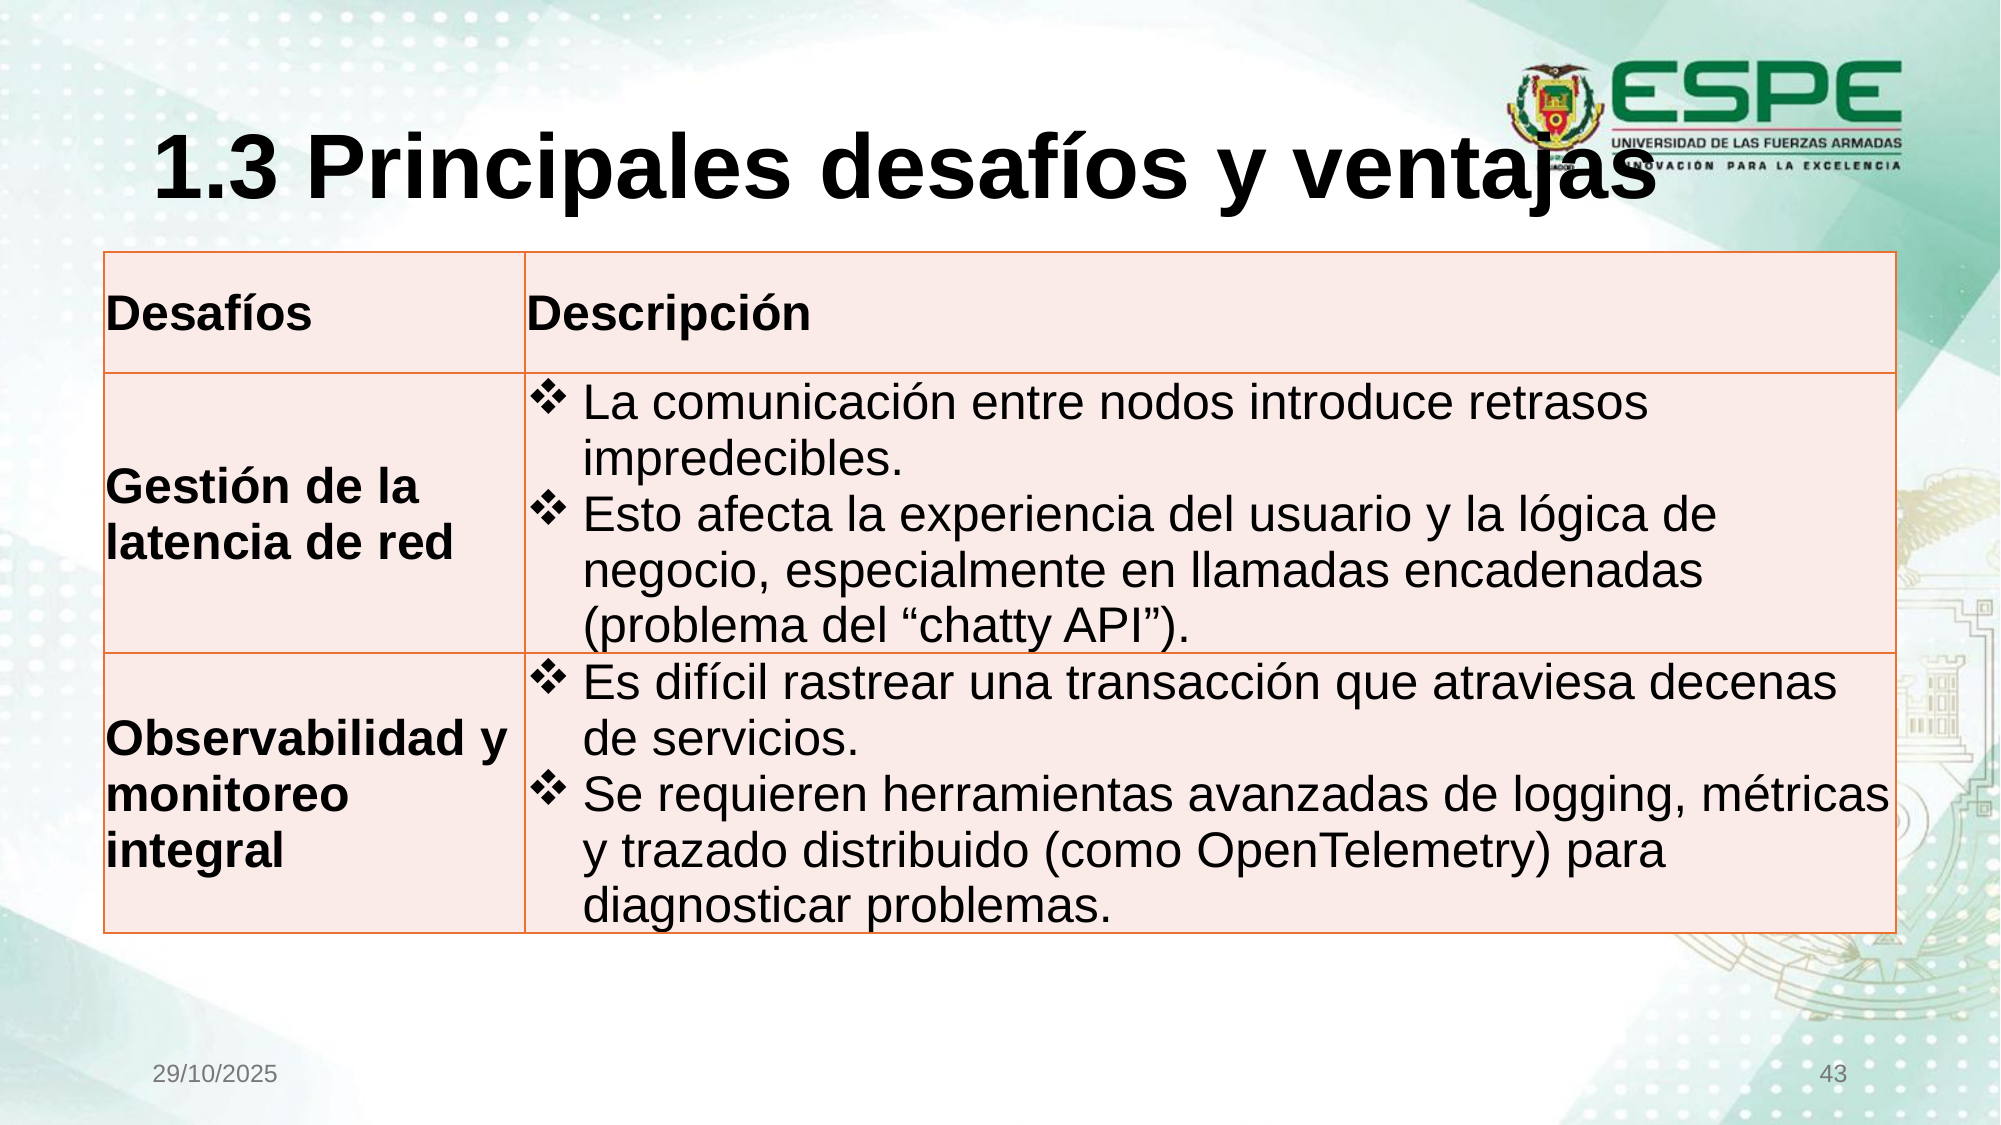

# 1.3 Principales desafíos y ventajas
| Desafíos | Descripción |
| --- | --- |
| Gestión de la latencia de red | La comunicación entre nodos introduce retrasos impredecibles. Esto afecta la experiencia del usuario y la lógica de negocio, especialmente en llamadas encadenadas (problema del “chatty API”). |
| Observabilidad y monitoreo integral | Es difícil rastrear una transacción que atraviesa decenas de servicios. Se requieren herramientas avanzadas de logging, métricas y trazado distribuido (como OpenTelemetry) para diagnosticar problemas. |
29/10/2025
43